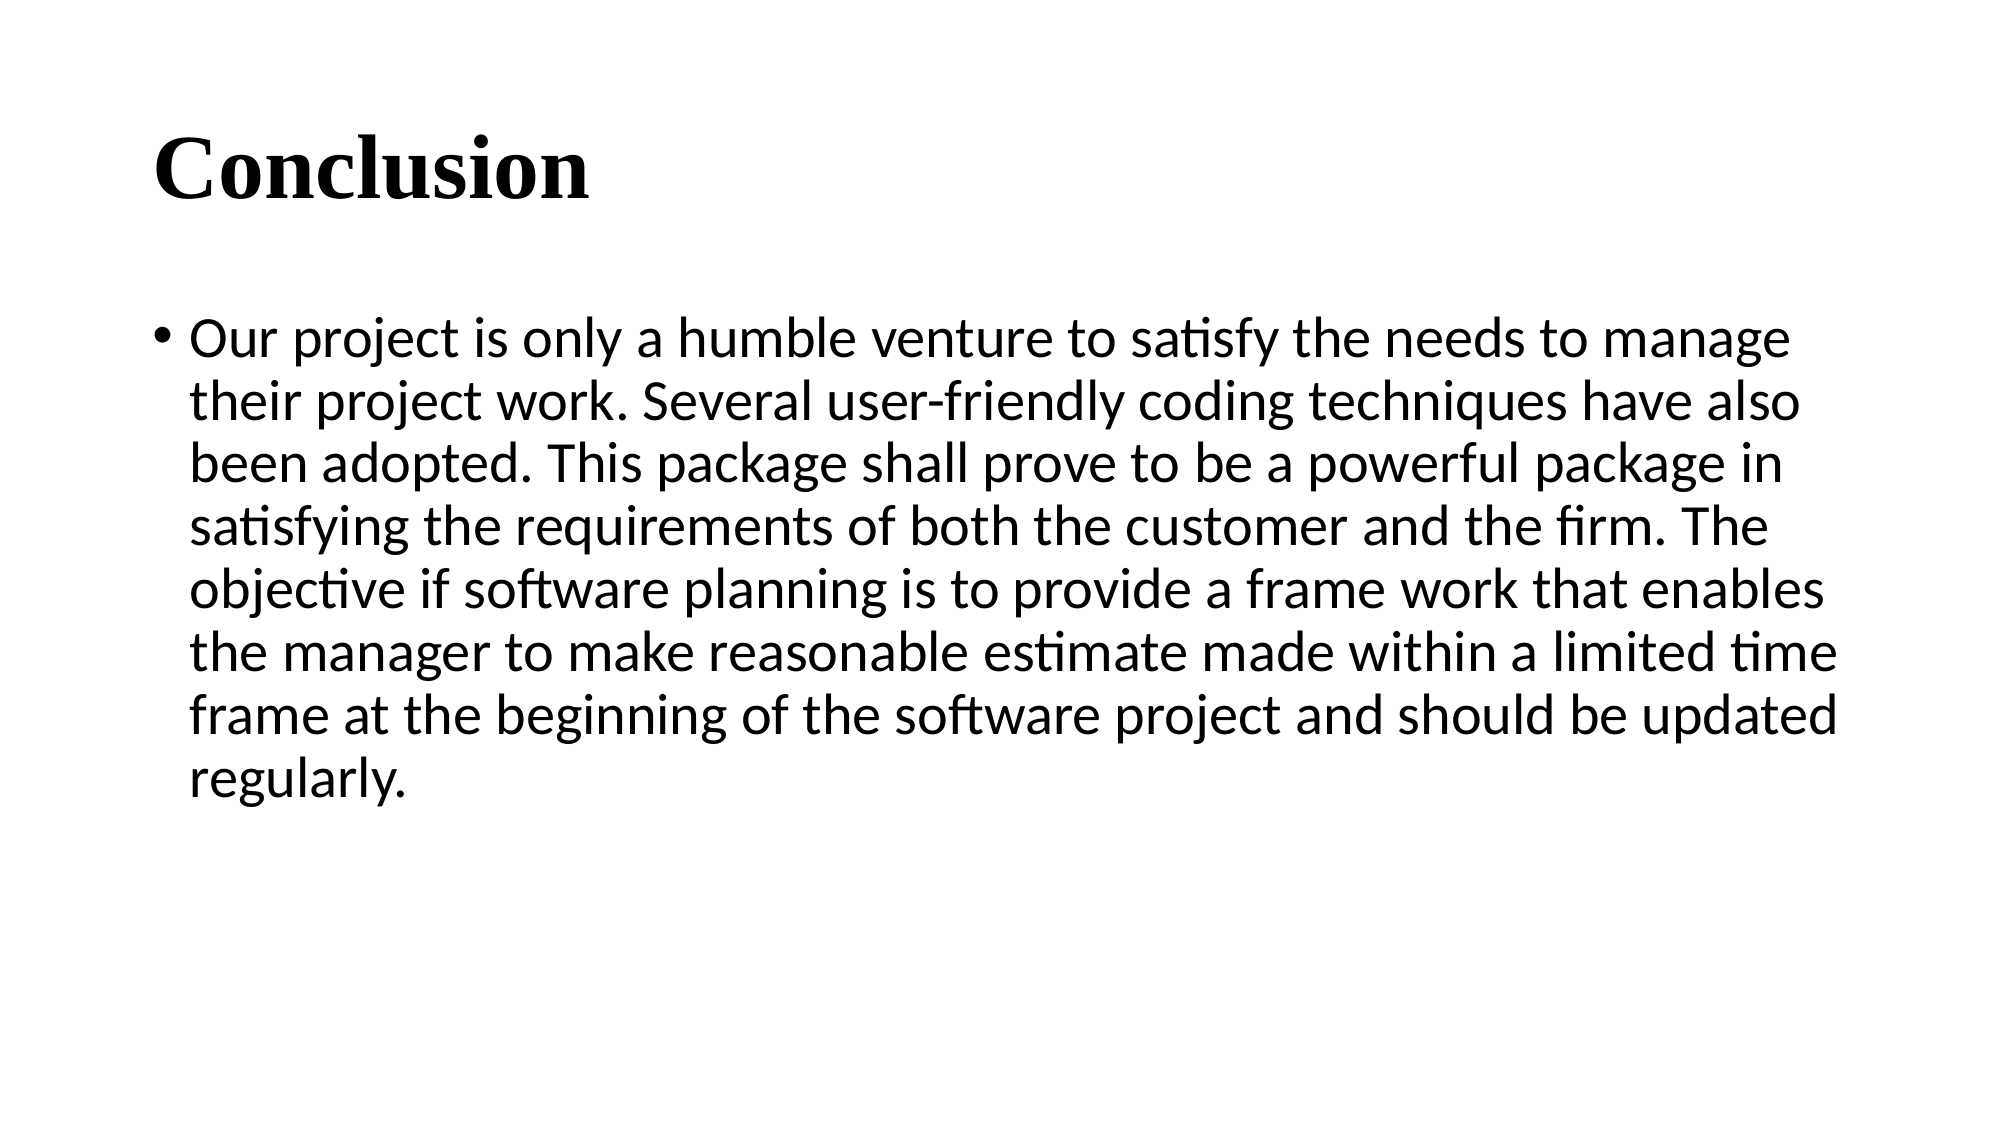

# Conclusion
Our project is only a humble venture to satisfy the needs to manage their project work. Several user-friendly coding techniques have also been adopted. This package shall prove to be a powerful package in satisfying the requirements of both the customer and the firm. The objective if software planning is to provide a frame work that enables the manager to make reasonable estimate made within a limited time frame at the beginning of the software project and should be updated regularly.